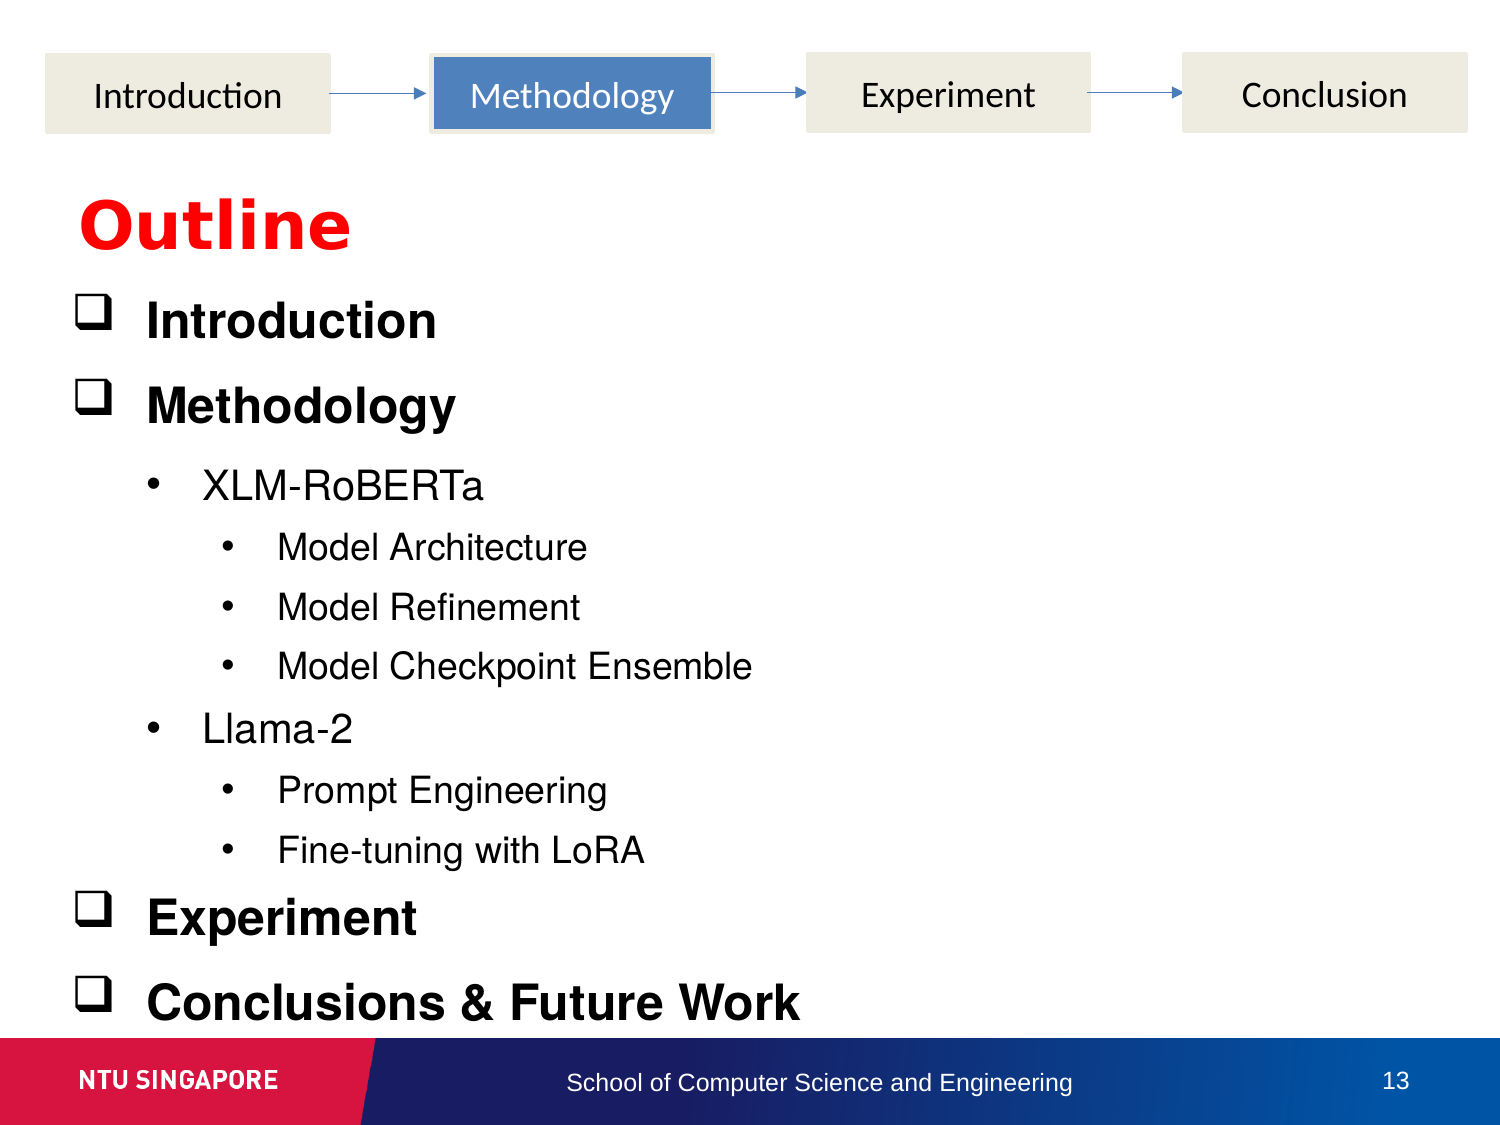

Experiment
Conclusion
Introduction
Methodology

Outline
Introduction
Methodology
XLM-RoBERTa
Model Architecture
Model Refinement
Model Checkpoint Ensemble
Llama-2
Prompt Engineering
Fine-tuning with LoRA
Experiment
Conclusions & Future Work
13
School of Computer Science and Engineering